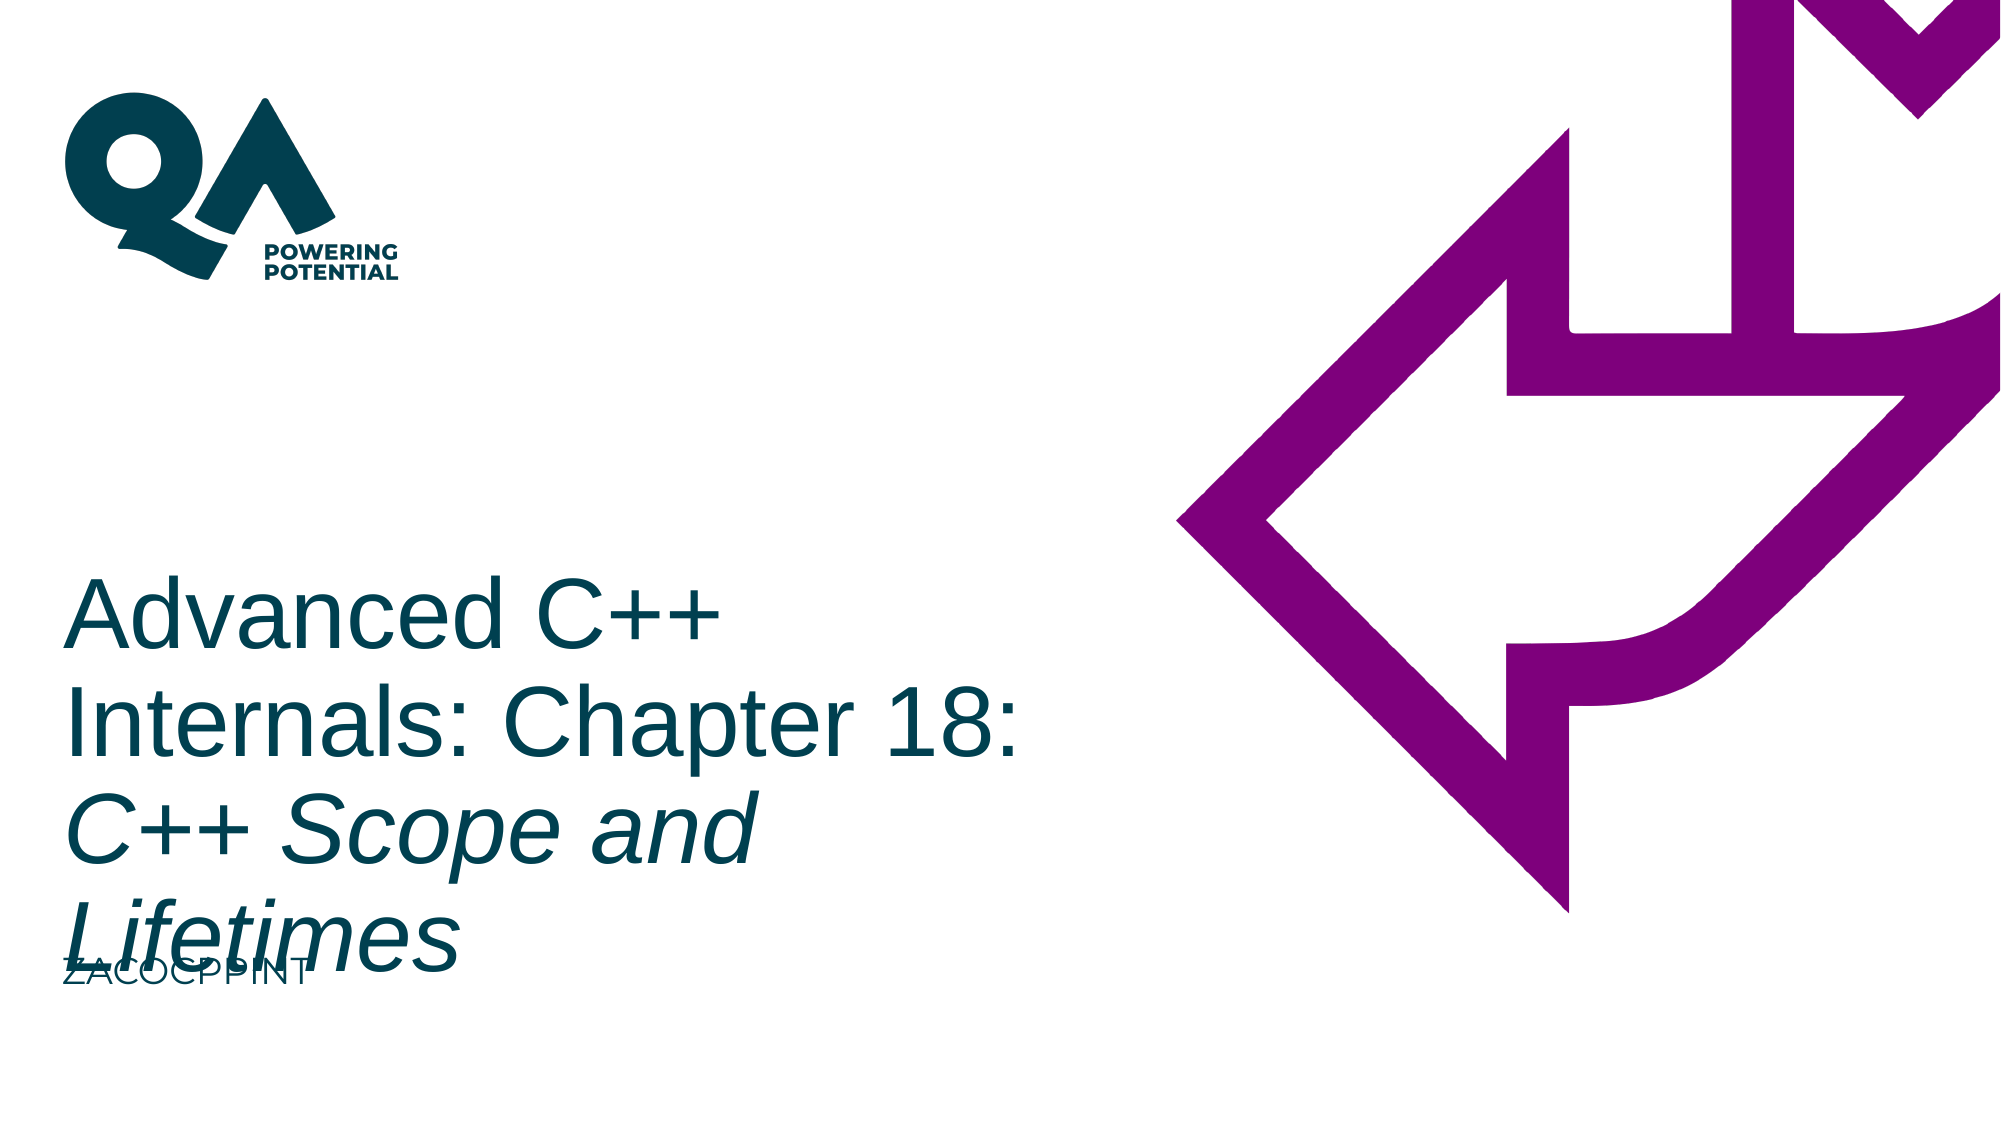

# Advanced C++ Internals: Chapter 18: C++ Scope and Lifetimes
ZACOCPPINT